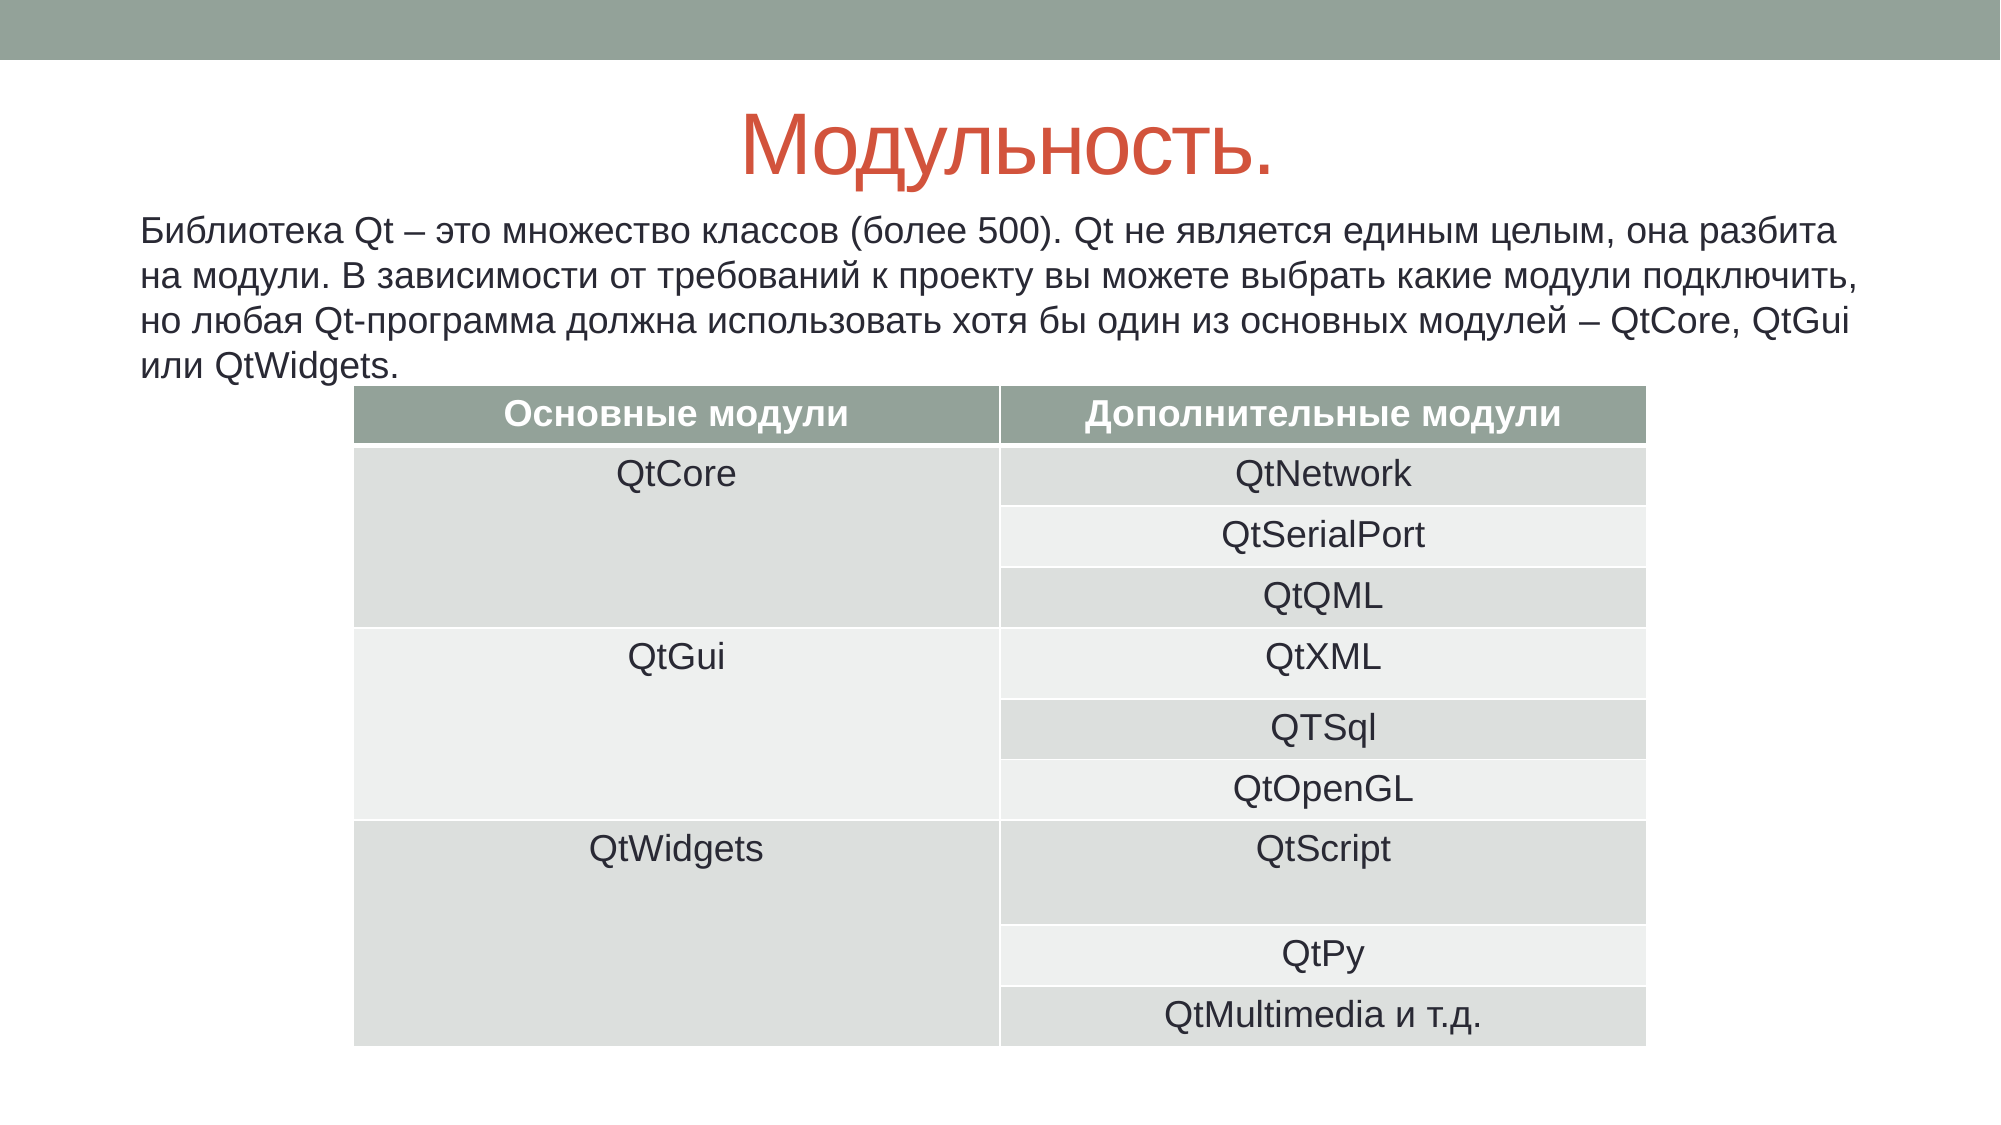

# Модульность.
Библиотека Qt – это множество классов (более 500). Qt не является единым целым, она разбита на модули. В зависимости от требований к проекту вы можете выбрать какие модули подключить, но любая Qt-программа должна использовать хотя бы один из основных модулей – QtCore, QtGui или QtWidgets.
| Основные модули | Дополнительные модули |
| --- | --- |
| QtCore | QtNetwork |
|  | QtSerialPort |
|  | QtQML |
| QtGui | QtXML |
|  | QTSql |
|  | QtOpenGL |
| QtWidgets | QtScript |
|  | QtPy |
|  | QtMultimedia и т.д. |